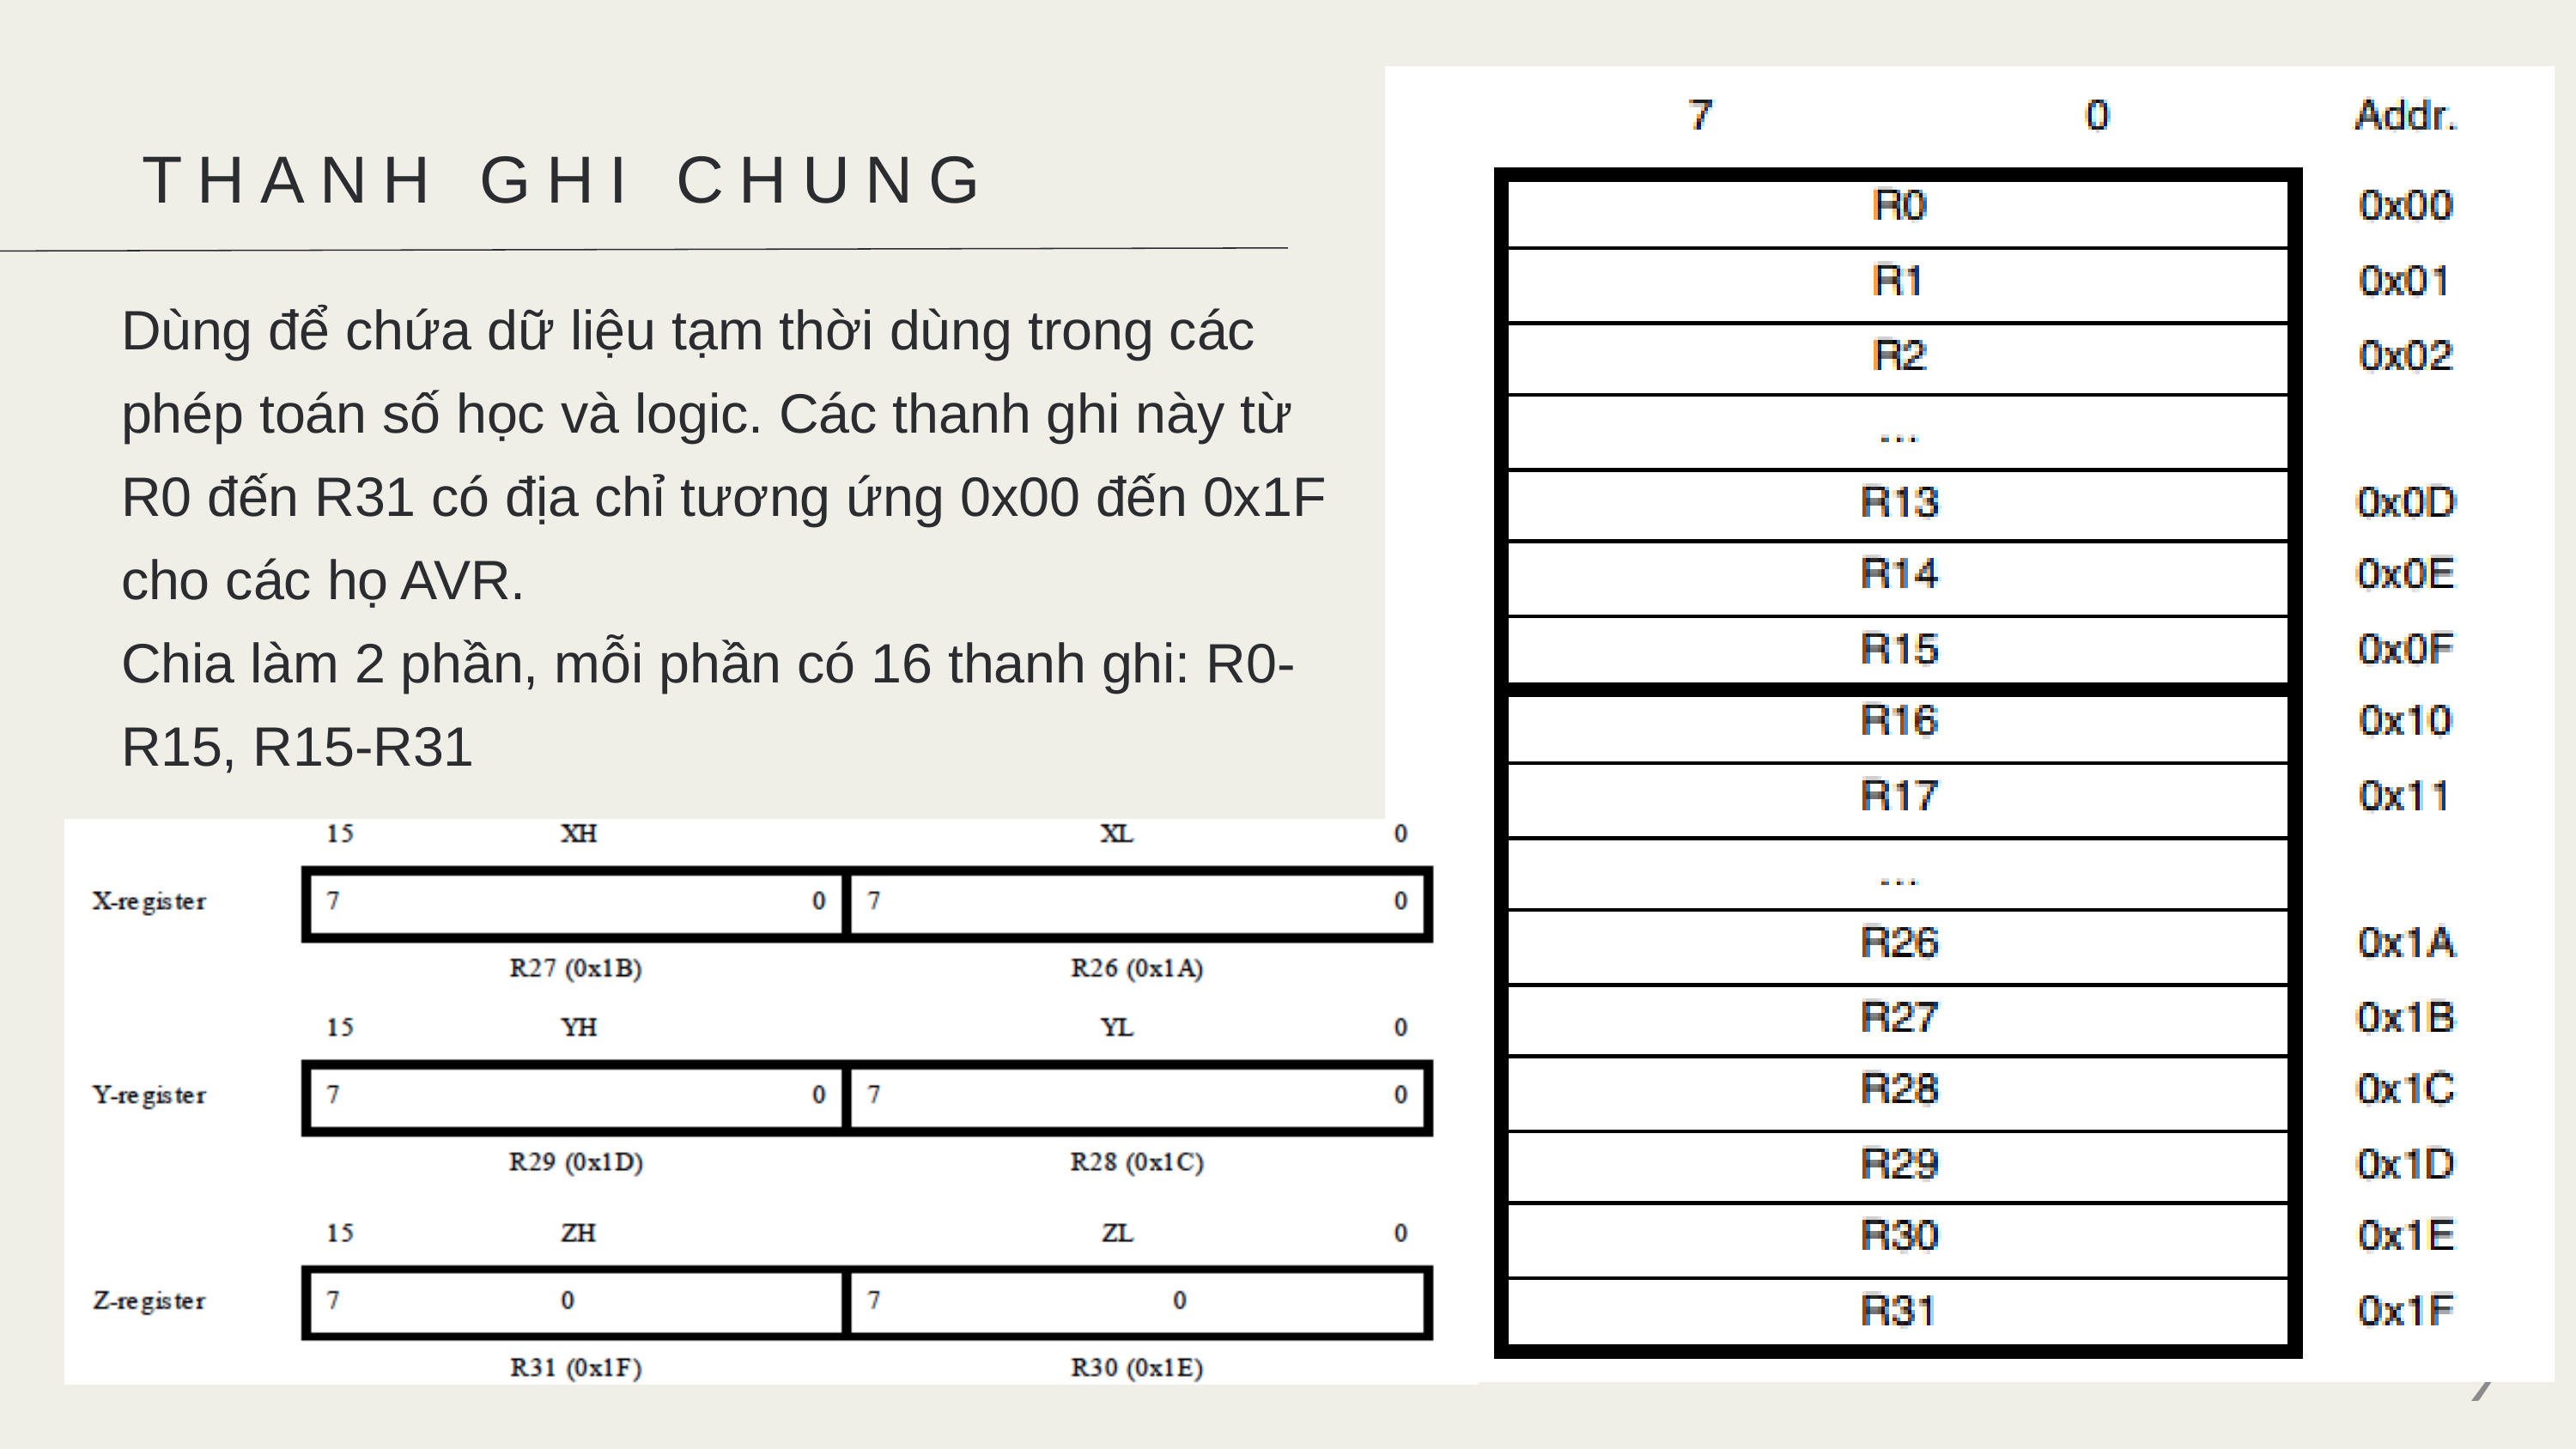

THANH GHI CHUNG

Dùng để chứa dữ liệu tạm thời dùng trong các phép toán số học và logic. Các thanh ghi này từ R0 đến R31 có địa chỉ tương ứng 0x00 đến 0x1F cho các họ AVR.
Chia làm 2 phần, mỗi phần có 16 thanh ghi: R0-R15, R15-R31

9